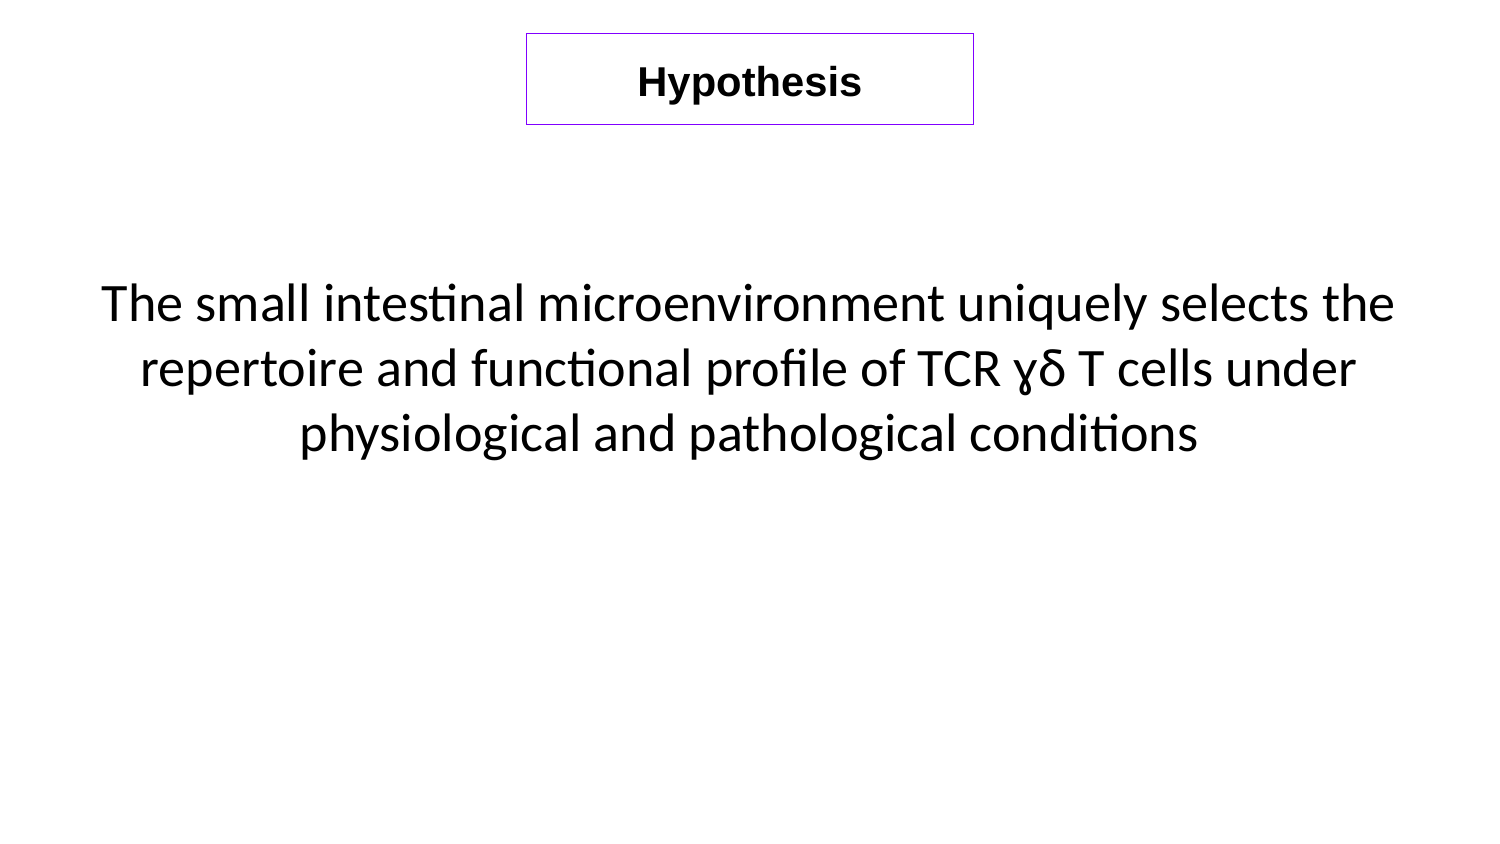

# Hypothesis
The small intestinal microenvironment uniquely selects the repertoire and functional profile of TCR ɣδ T cells under physiological and pathological conditions